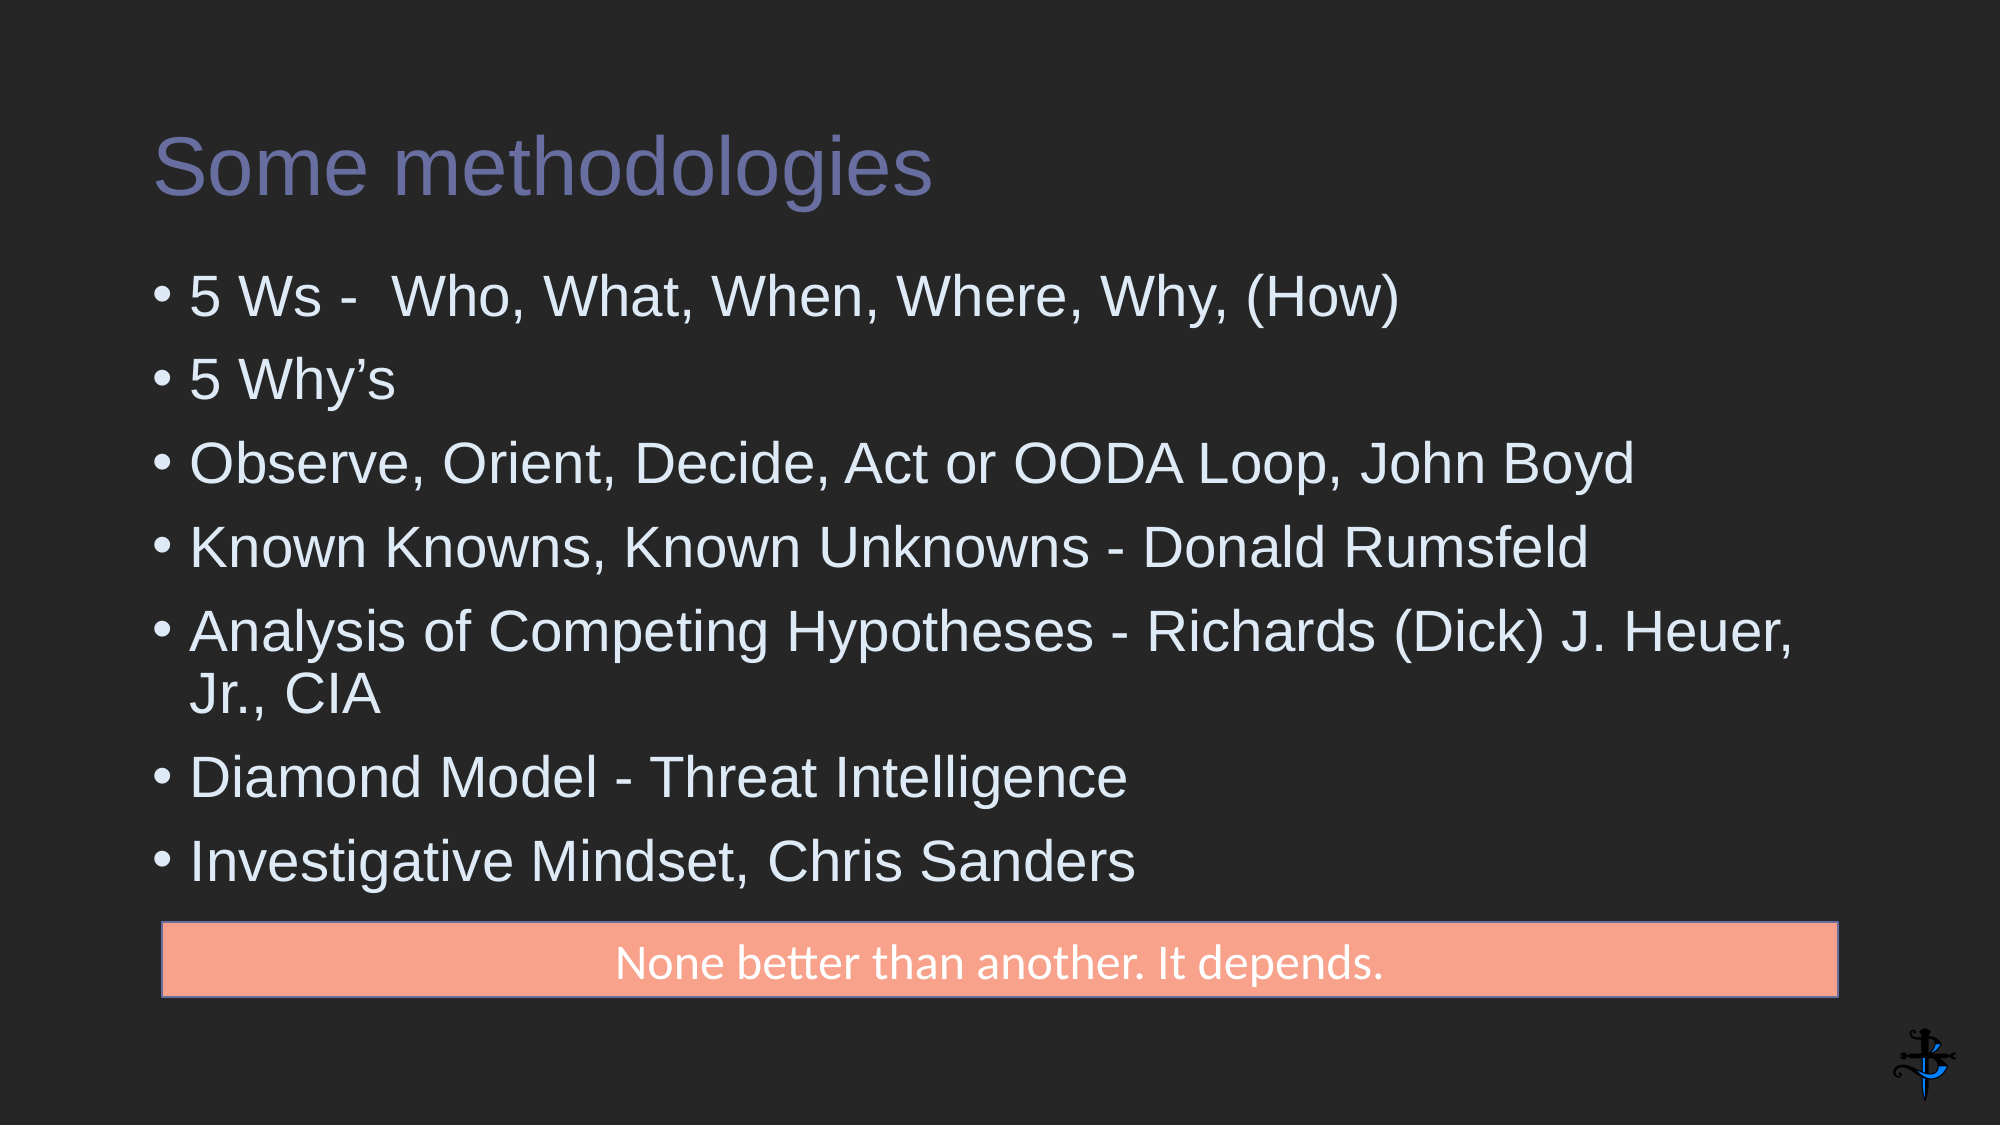

# Some methodologies
5 Ws -  Who, What, When, Where, Why, (How)
5 Why’s
Observe, Orient, Decide, Act or OODA Loop, John Boyd
Known Knowns, Known Unknowns - Donald Rumsfeld
Analysis of Competing Hypotheses - Richards (Dick) J. Heuer, Jr., CIA
Diamond Model - Threat Intelligence
Investigative Mindset, Chris Sanders

None better than another. It depends.